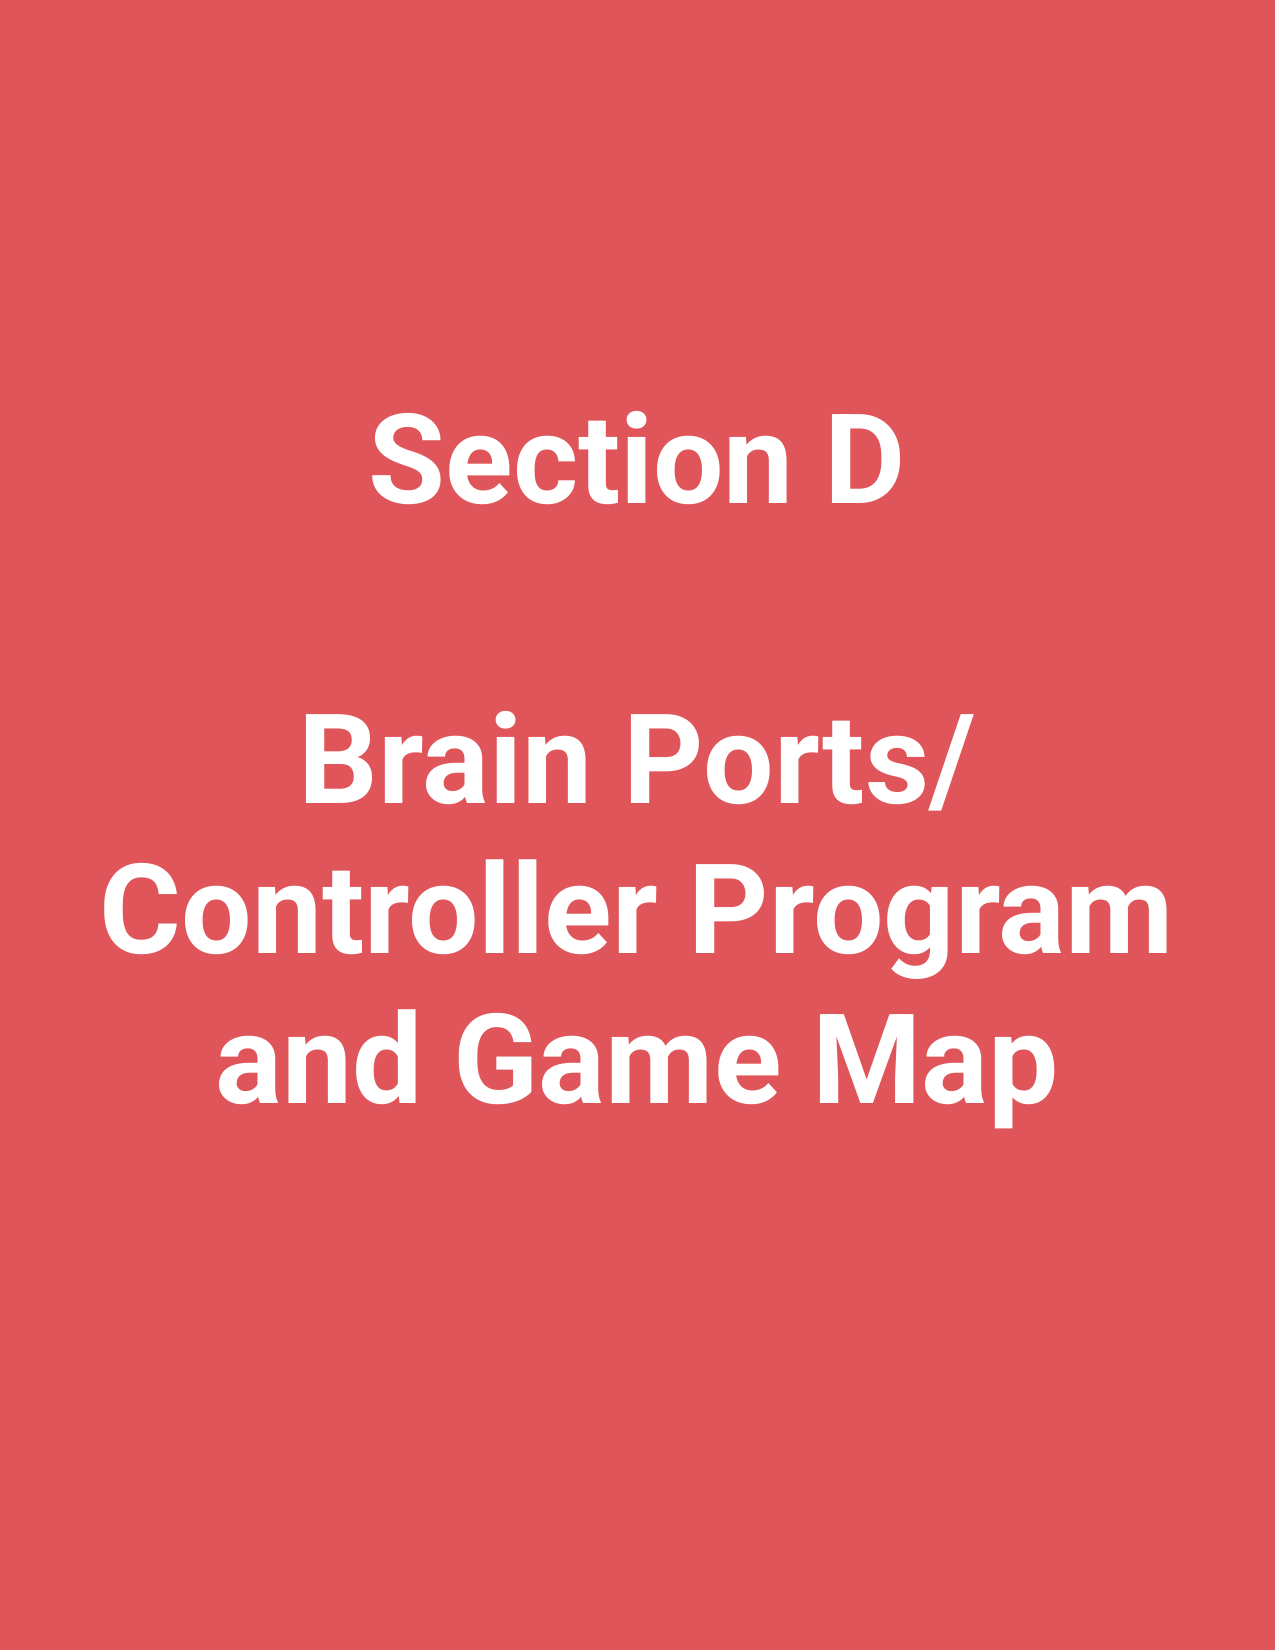

# Section D Brain Ports/ Controller Program and Game Map